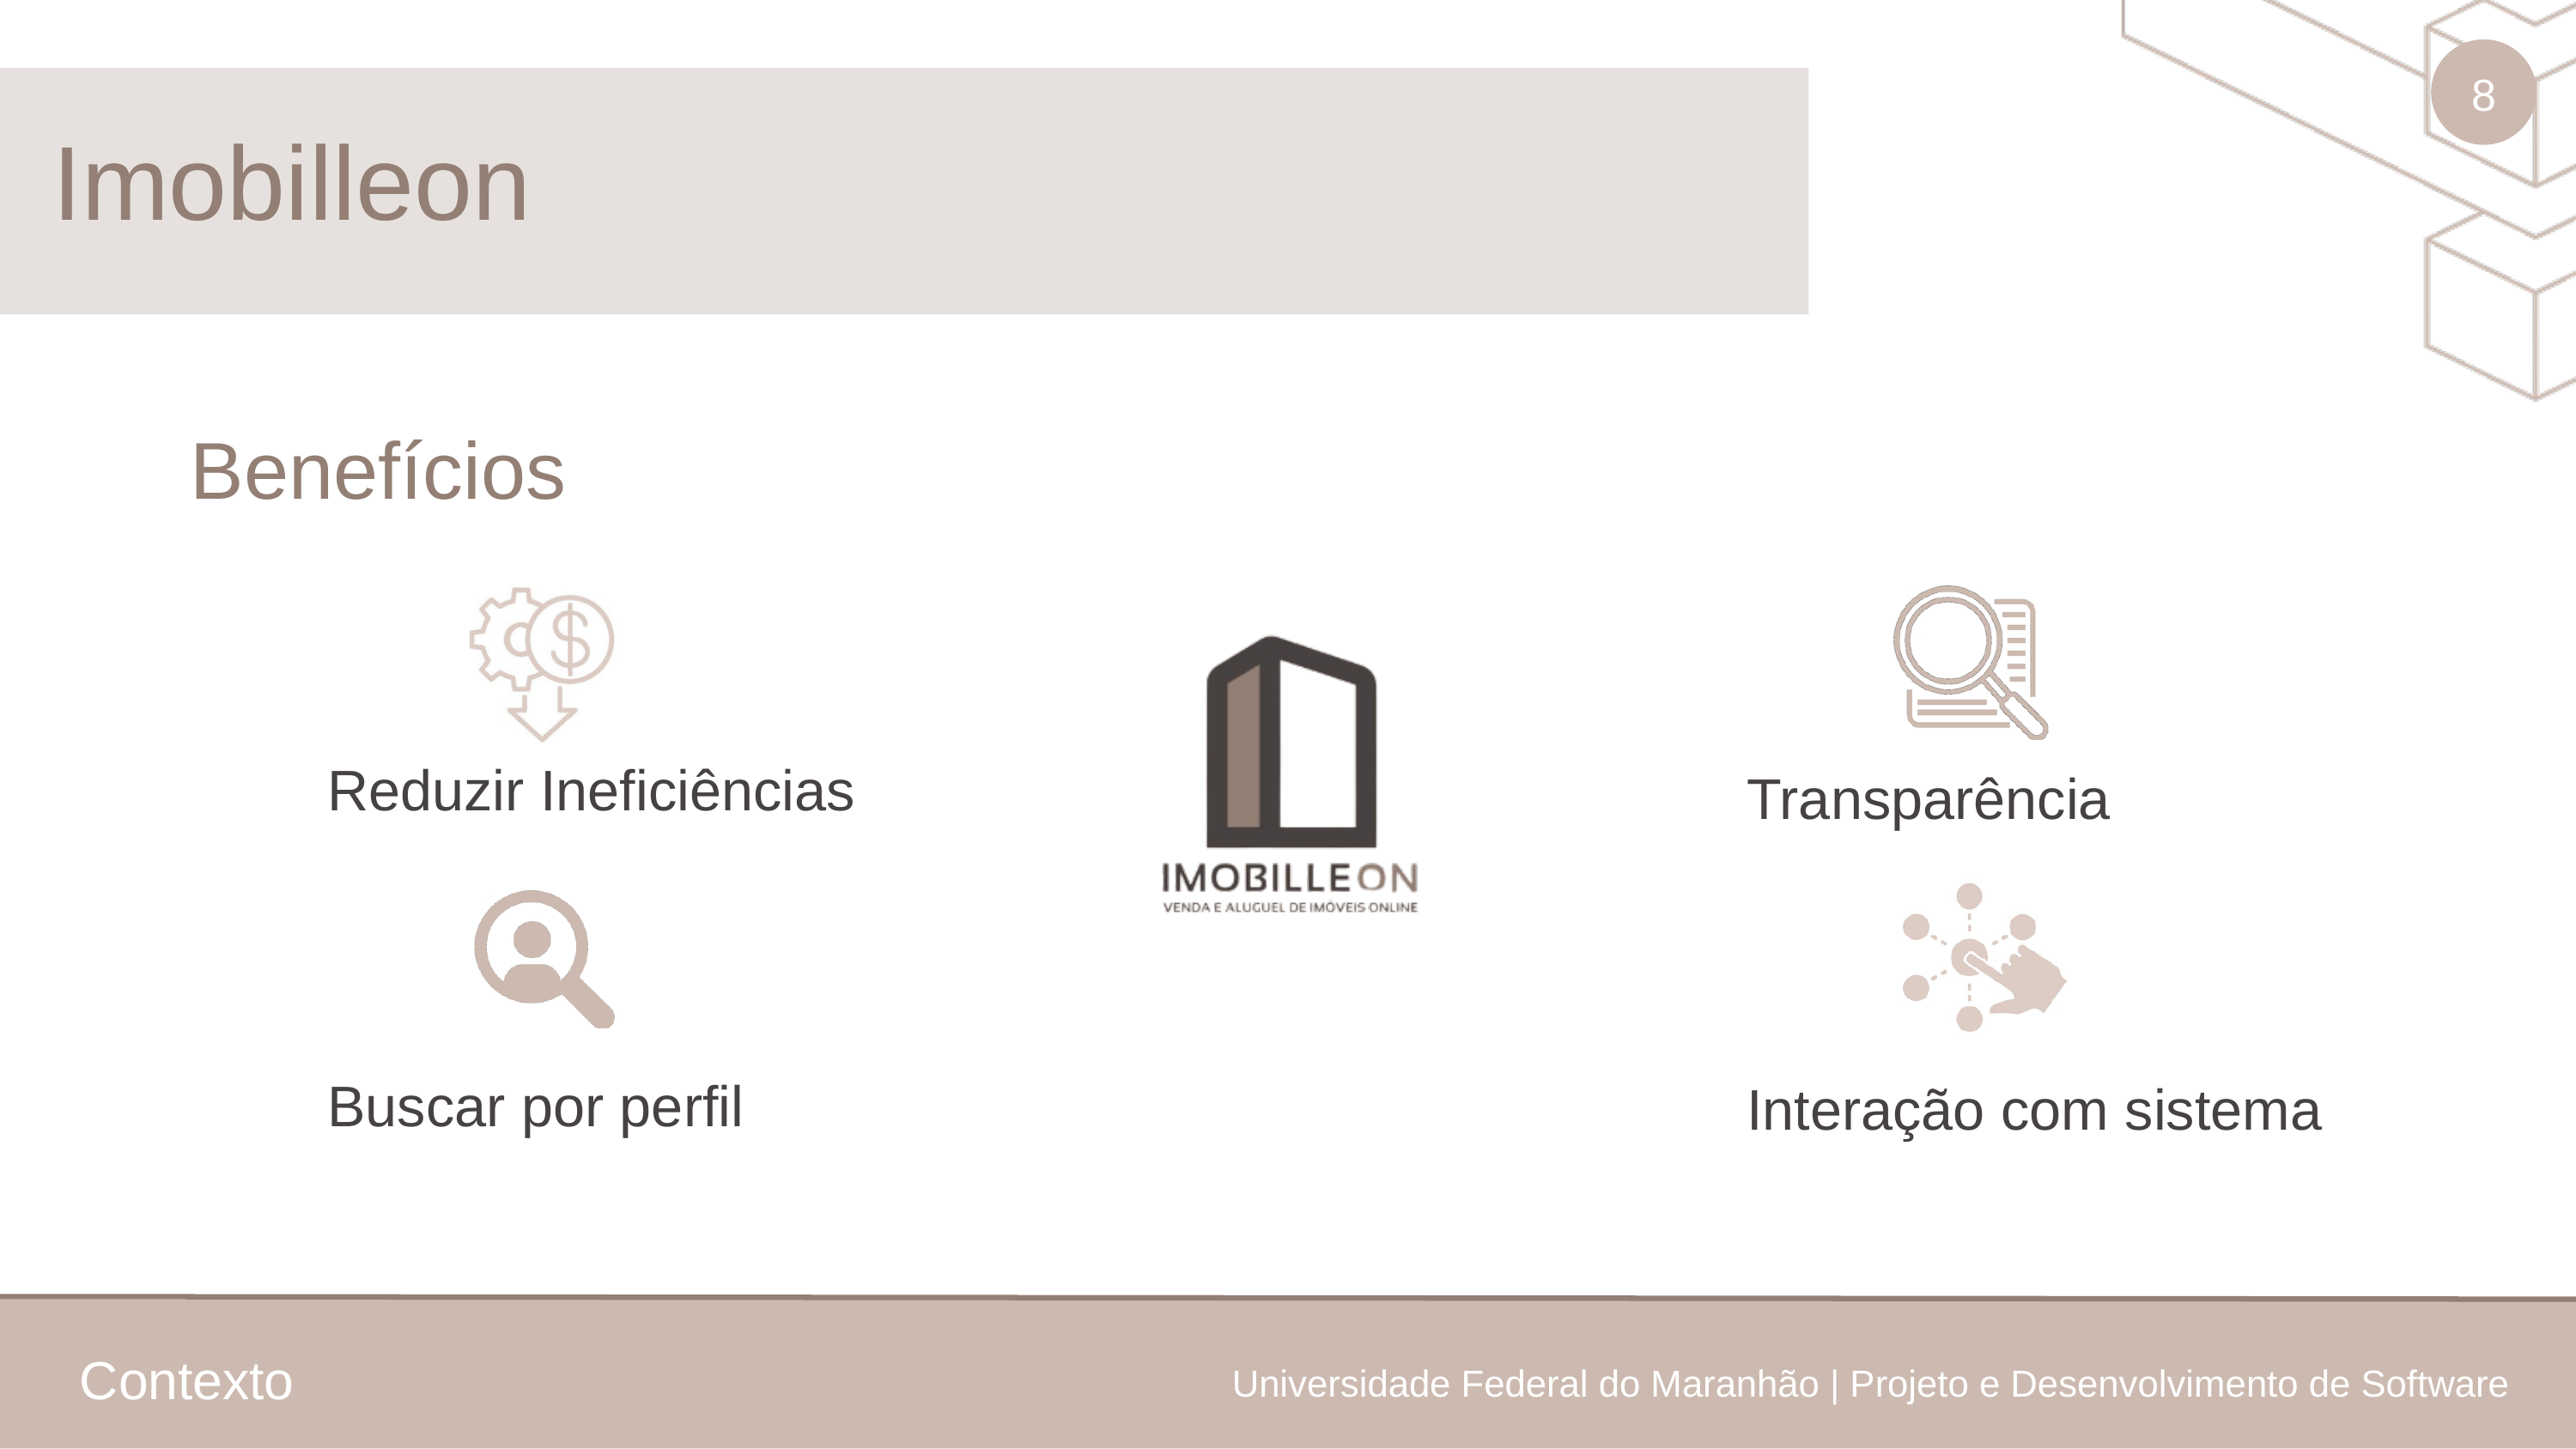

8

Imobilleon

Benefícios

Reduzir Ineficiências

Transparência

Buscar por perfil

Interação com sistema

Contexto
Universidade Federal do Maranhão | Projeto e Desenvolvimento de Software